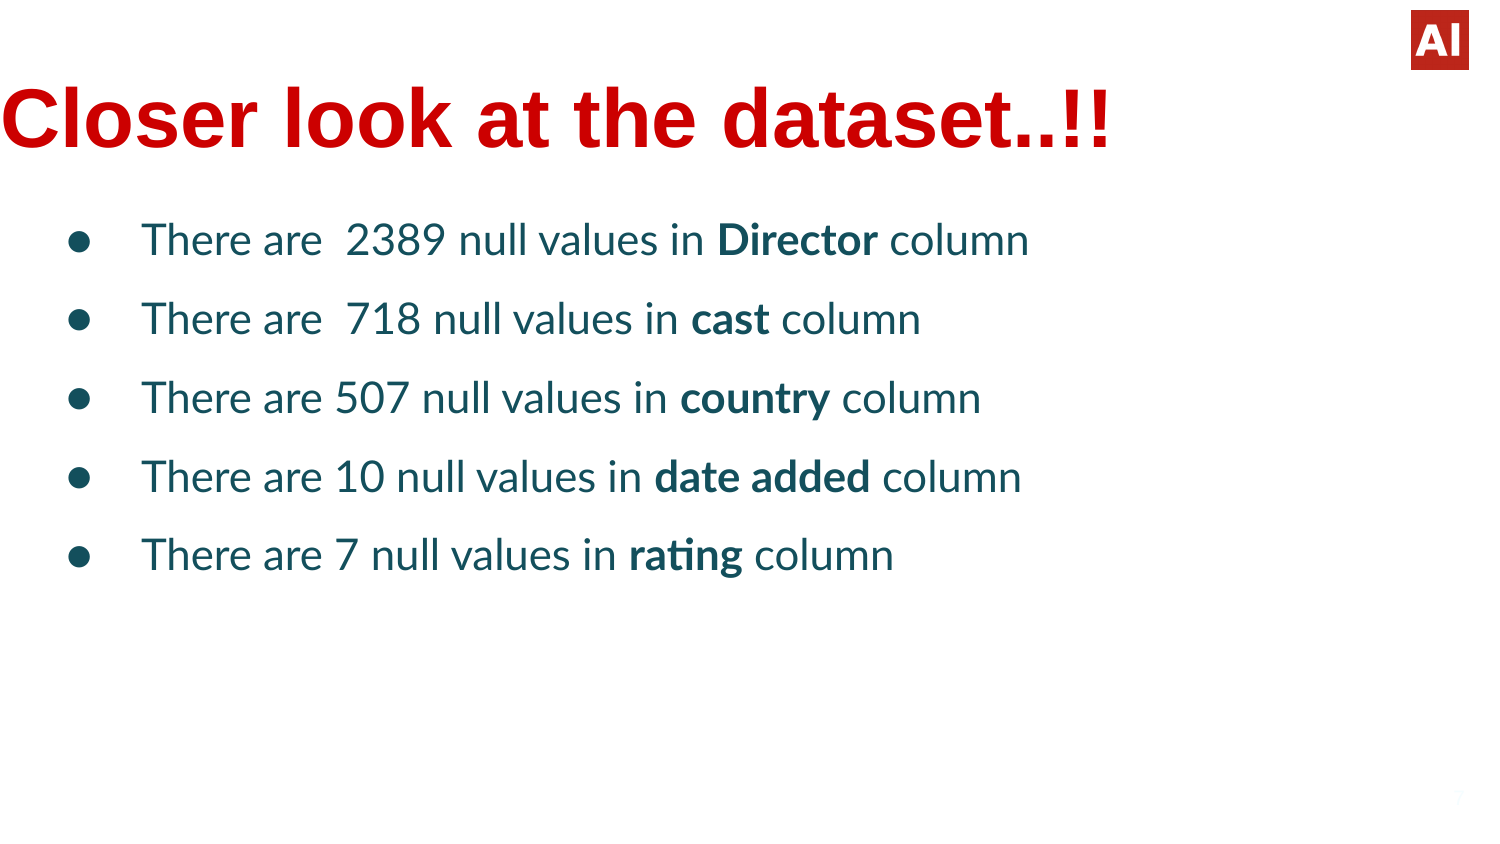

# Closer look at the dataset..!!
There are  2389 null values in Director column
There are  718 null values in cast column
There are 507 null values in country column
There are 10 null values in date added column
There are 7 null values in rating column

7